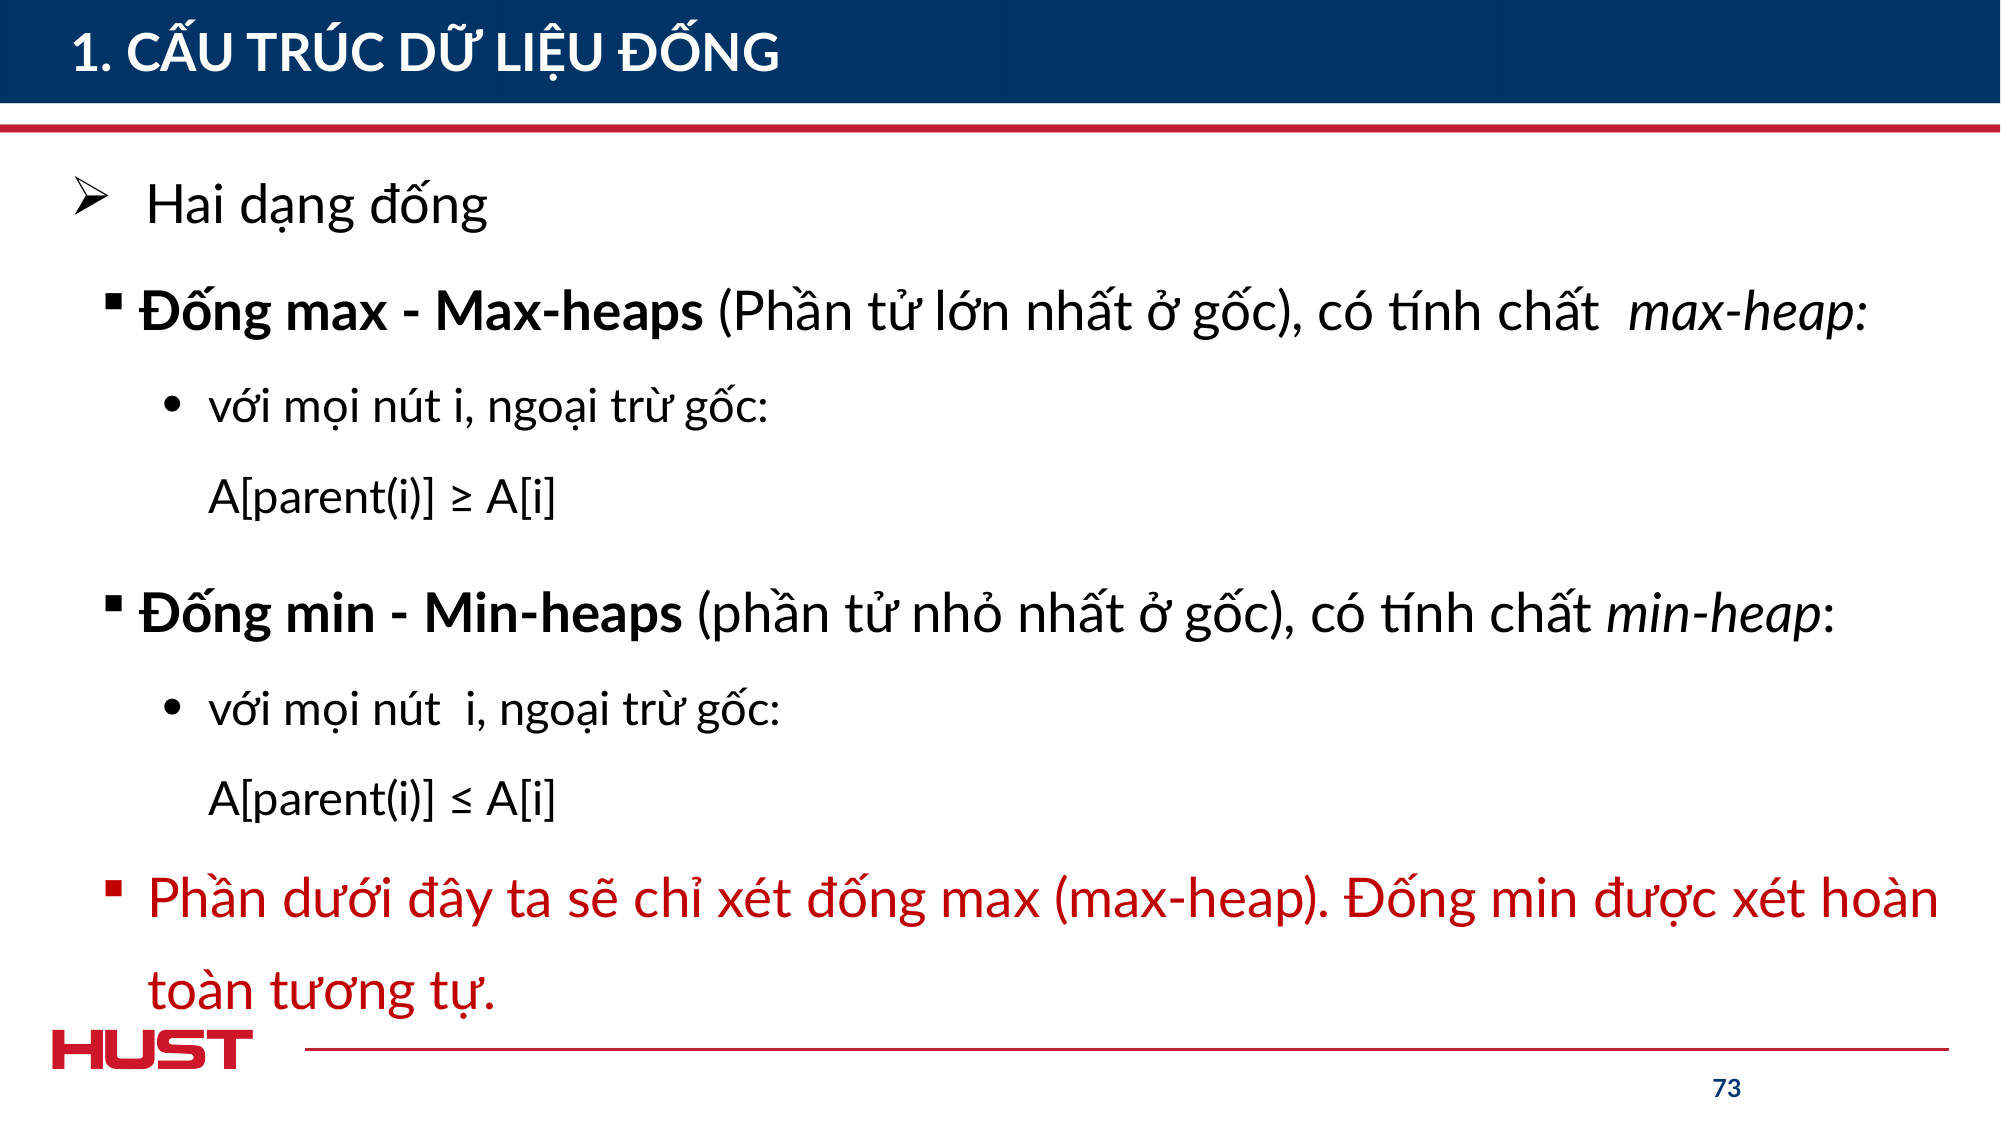

# 1. CẤU TRÚC DỮ LIỆU ĐỐNG
Hai dạng đống
Đống max - Max-heaps (Phần tử lớn nhất ở gốc), có tính chất  max-heap:
với mọi nút i, ngoại trừ gốc:
			A[parent(i)] ≥ A[i]
Đống min - Min-heaps (phần tử nhỏ nhất ở gốc), có tính chất min-heap:
với mọi nút  i, ngoại trừ gốc:
			A[parent(i)] ≤ A[i]
Phần dưới đây ta sẽ chỉ xét đống max (max-heap). Đống min được xét hoàn toàn tương tự.
73